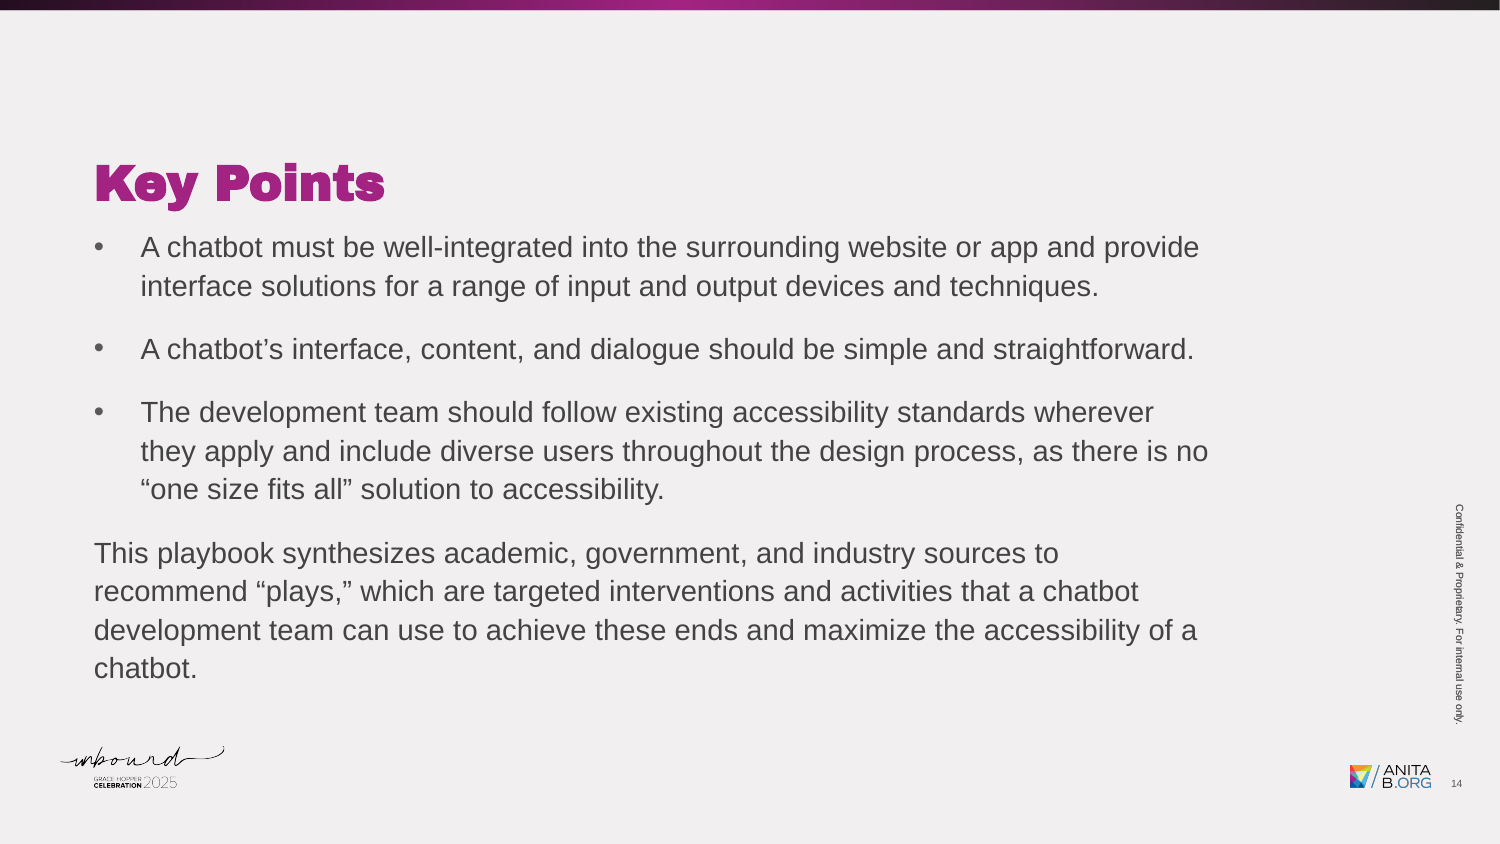

Key Points
A chatbot must be well-integrated into the surrounding website or app and provide interface solutions for a range of input and output devices and techniques.
A chatbot’s interface, content, and dialogue should be simple and straightforward.
The development team should follow existing accessibility standards wherever they apply and include diverse users throughout the design process, as there is no “one size fits all” solution to accessibility.
This playbook synthesizes academic, government, and industry sources to recommend “plays,” which are targeted interventions and activities that a chatbot development team can use to achieve these ends and maximize the accessibility of a chatbot.
14